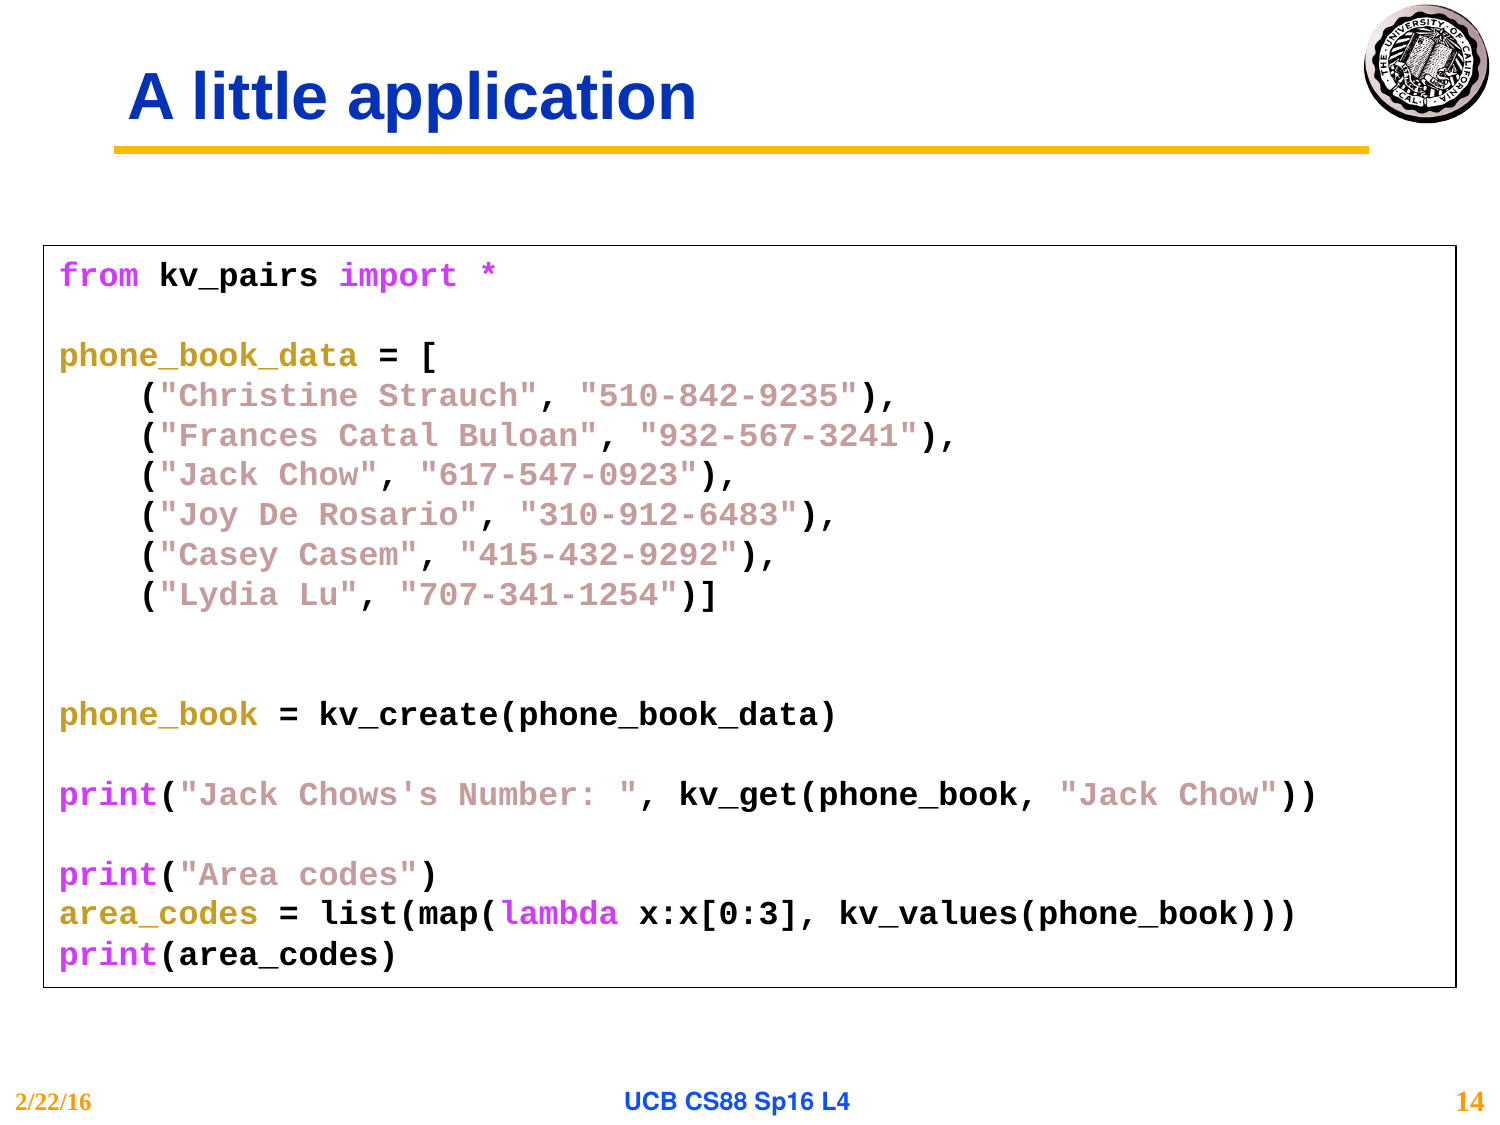

# A little application
from kv_pairs import *

phone_book_data = [
    ("Christine Strauch", "510-842-9235"),
    ("Frances Catal Buloan", "932-567-3241"),
    ("Jack Chow", "617-547-0923"),
    ("Joy De Rosario", "310-912-6483"),
    ("Casey Casem", "415-432-9292"),
    ("Lydia Lu", "707-341-1254")]

phone_book = kv_create(phone_book_data)

print("Jack Chows's Number: ", kv_get(phone_book, "Jack Chow"))
print("Area codes")
area_codes = list(map(lambda x:x[0:3], kv_values(phone_book)))
print(area_codes)
2/22/16
UCB CS88 Sp16 L4
14